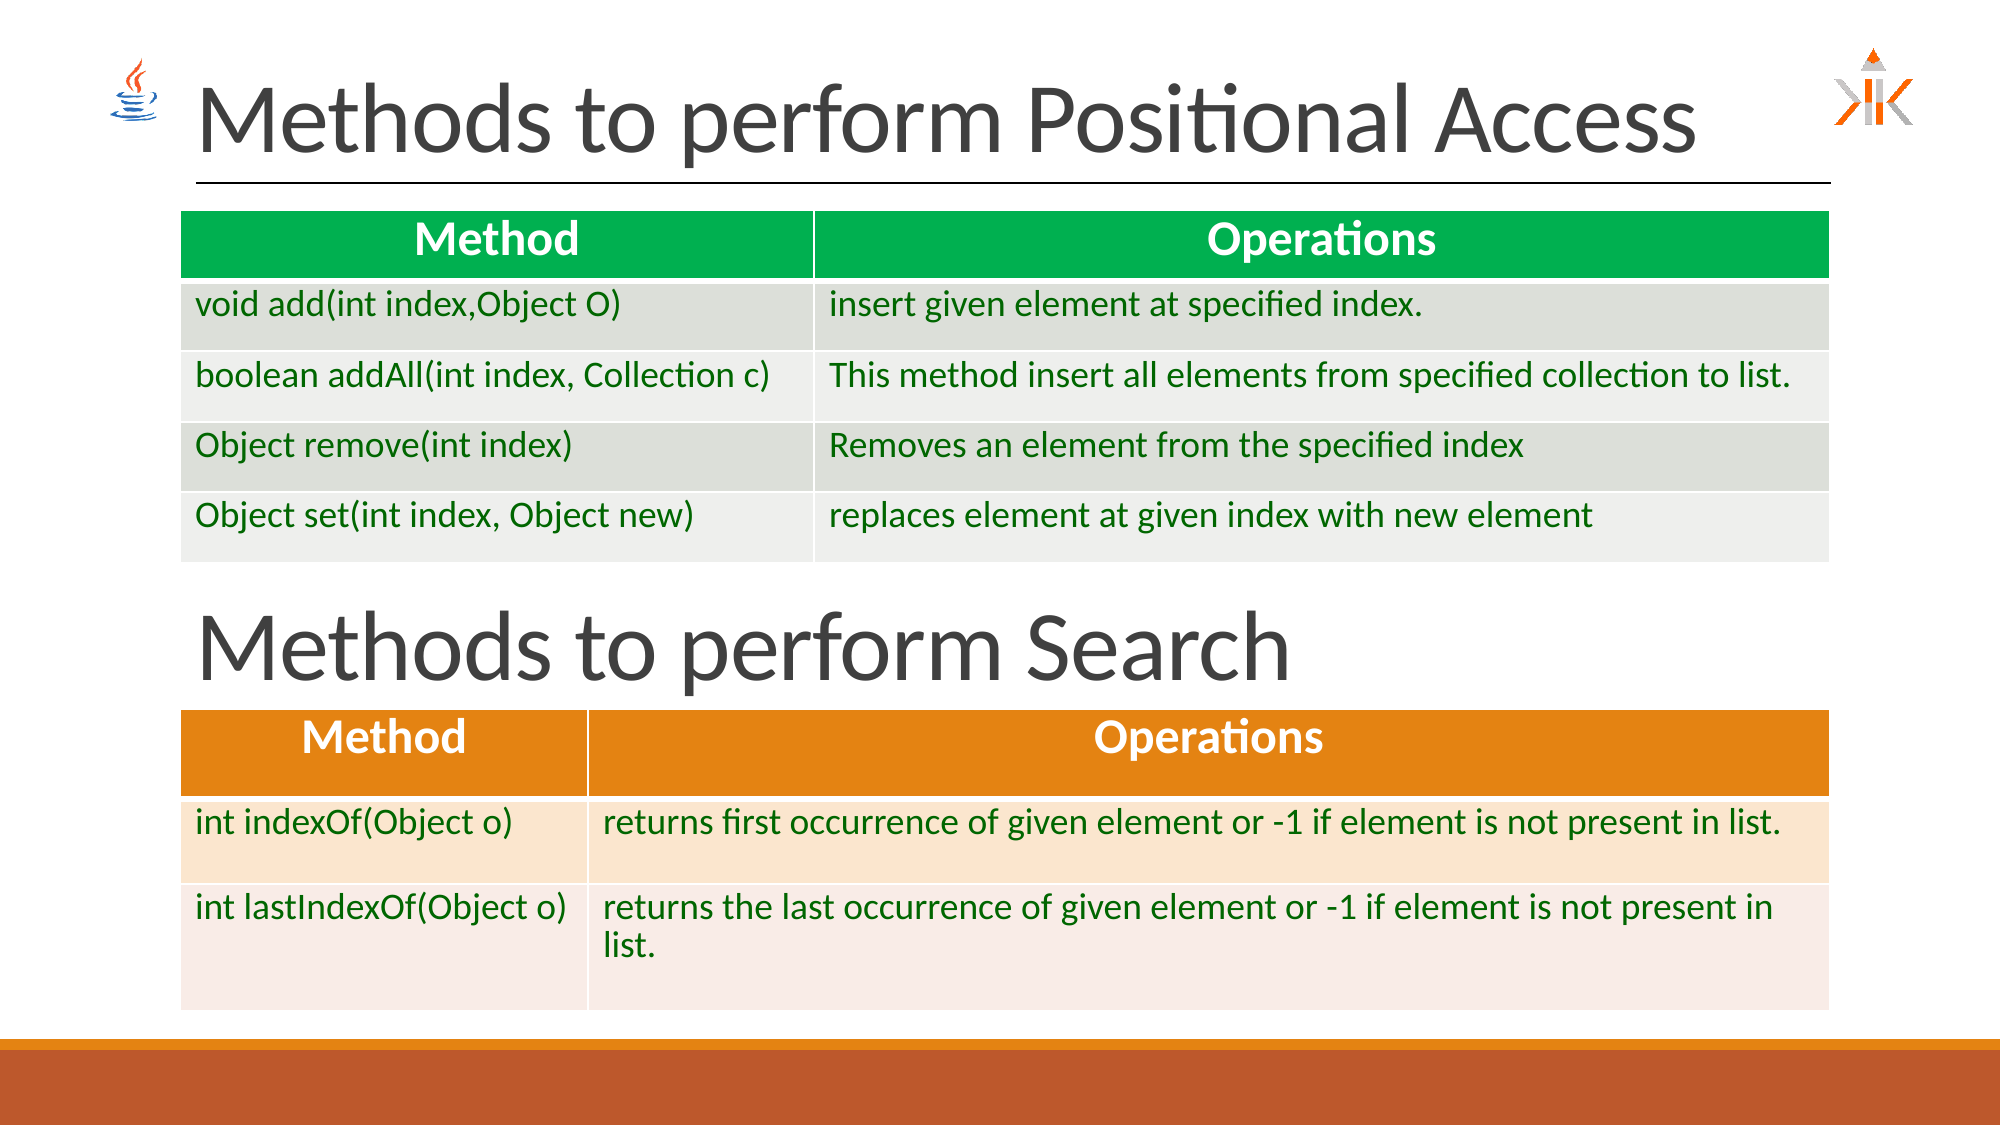

# Methods to perform Positional Access
| Method | Operations |
| --- | --- |
| void add(int index,Object O) | insert given element at specified index. |
| boolean addAll(int index, Collection c) | This method insert all elements from specified collection to list. |
| Object remove(int index) | Removes an element from the specified index |
| Object set(int index, Object new) | replaces element at given index with new element |
Methods to perform Search
| Method | Operations |
| --- | --- |
| int indexOf(Object o) | returns first occurrence of given element or -1 if element is not present in list. |
| int lastIndexOf(Object o) | returns the last occurrence of given element or -1 if element is not present in list. |